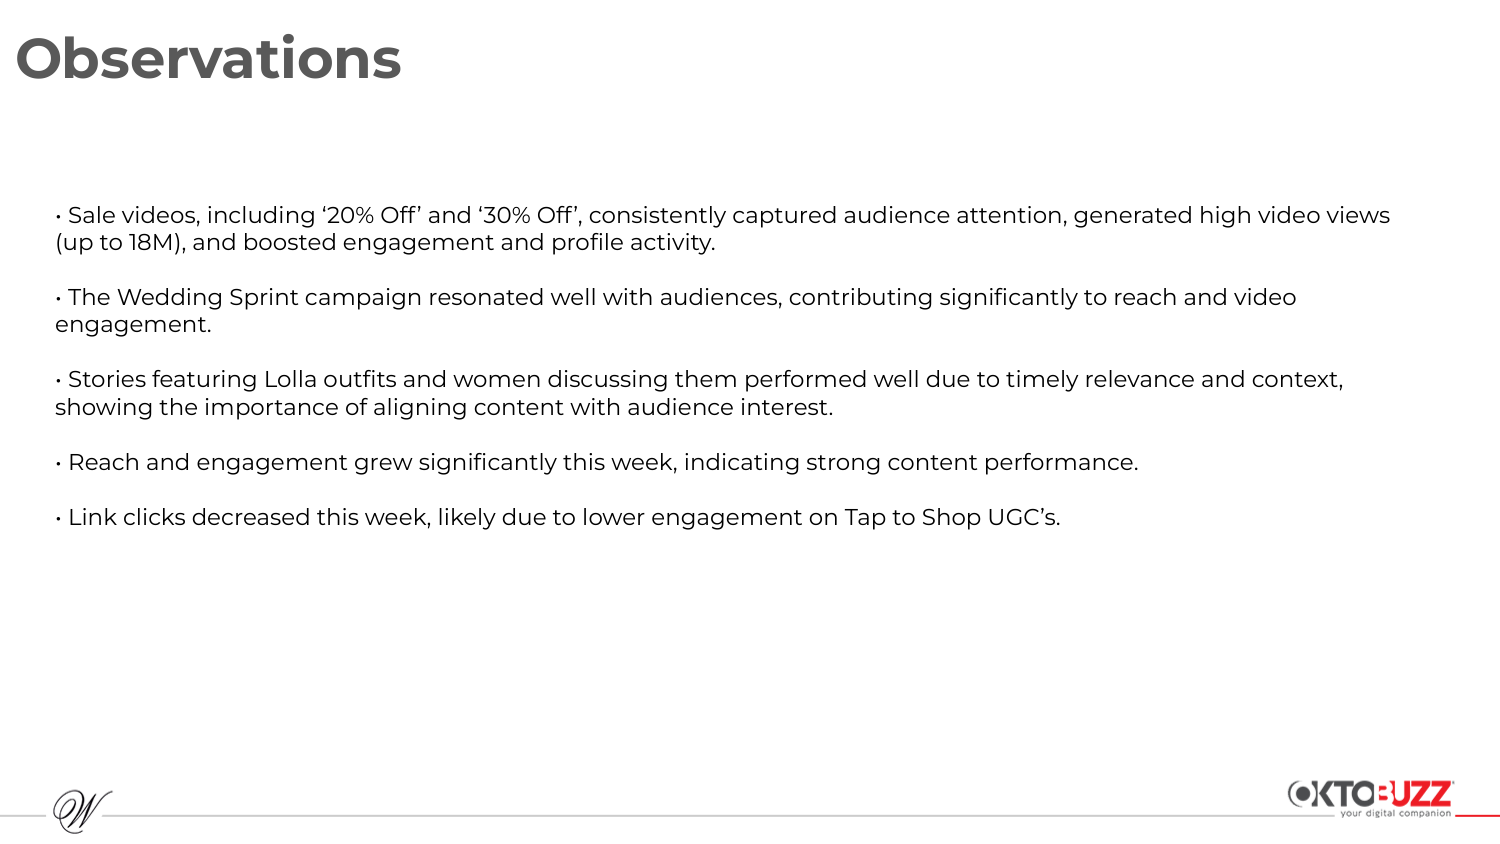

# Observations
• Sale videos, including ‘20% Off’ and ‘30% Off’, consistently captured audience attention, generated high video views (up to 18M), and boosted engagement and profile activity.

• The Wedding Sprint campaign resonated well with audiences, contributing significantly to reach and video engagement.
• Stories featuring Lolla outfits and women discussing them performed well due to timely relevance and context, showing the importance of aligning content with audience interest.
• Reach and engagement grew significantly this week, indicating strong content performance.
• Link clicks decreased this week, likely due to lower engagement on Tap to Shop UGC’s.